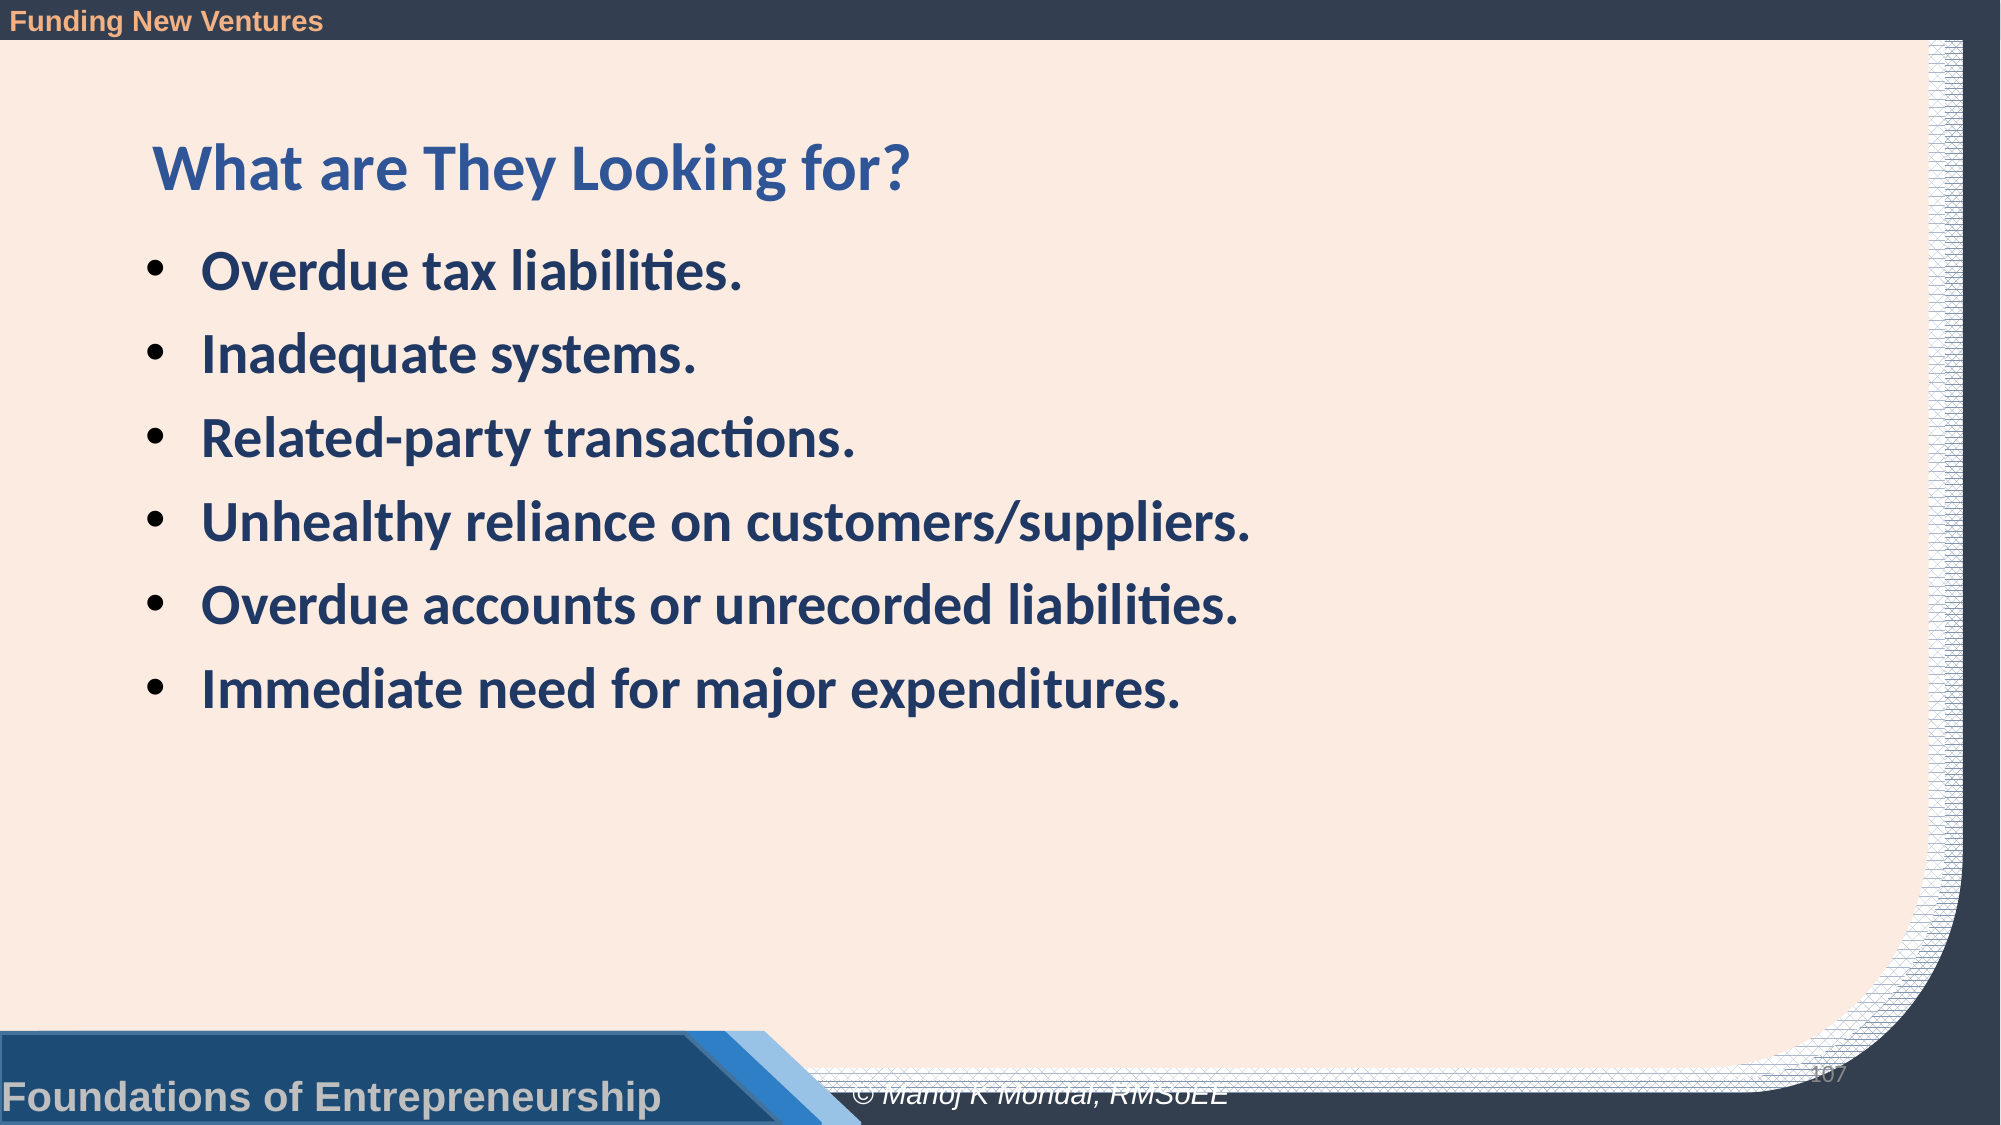

# What are They Looking for?
Overdue tax liabilities.
Inadequate systems.
Related-party transactions.
Unhealthy reliance on customers/suppliers.
Overdue accounts or unrecorded liabilities.
Immediate need for major expenditures.
107